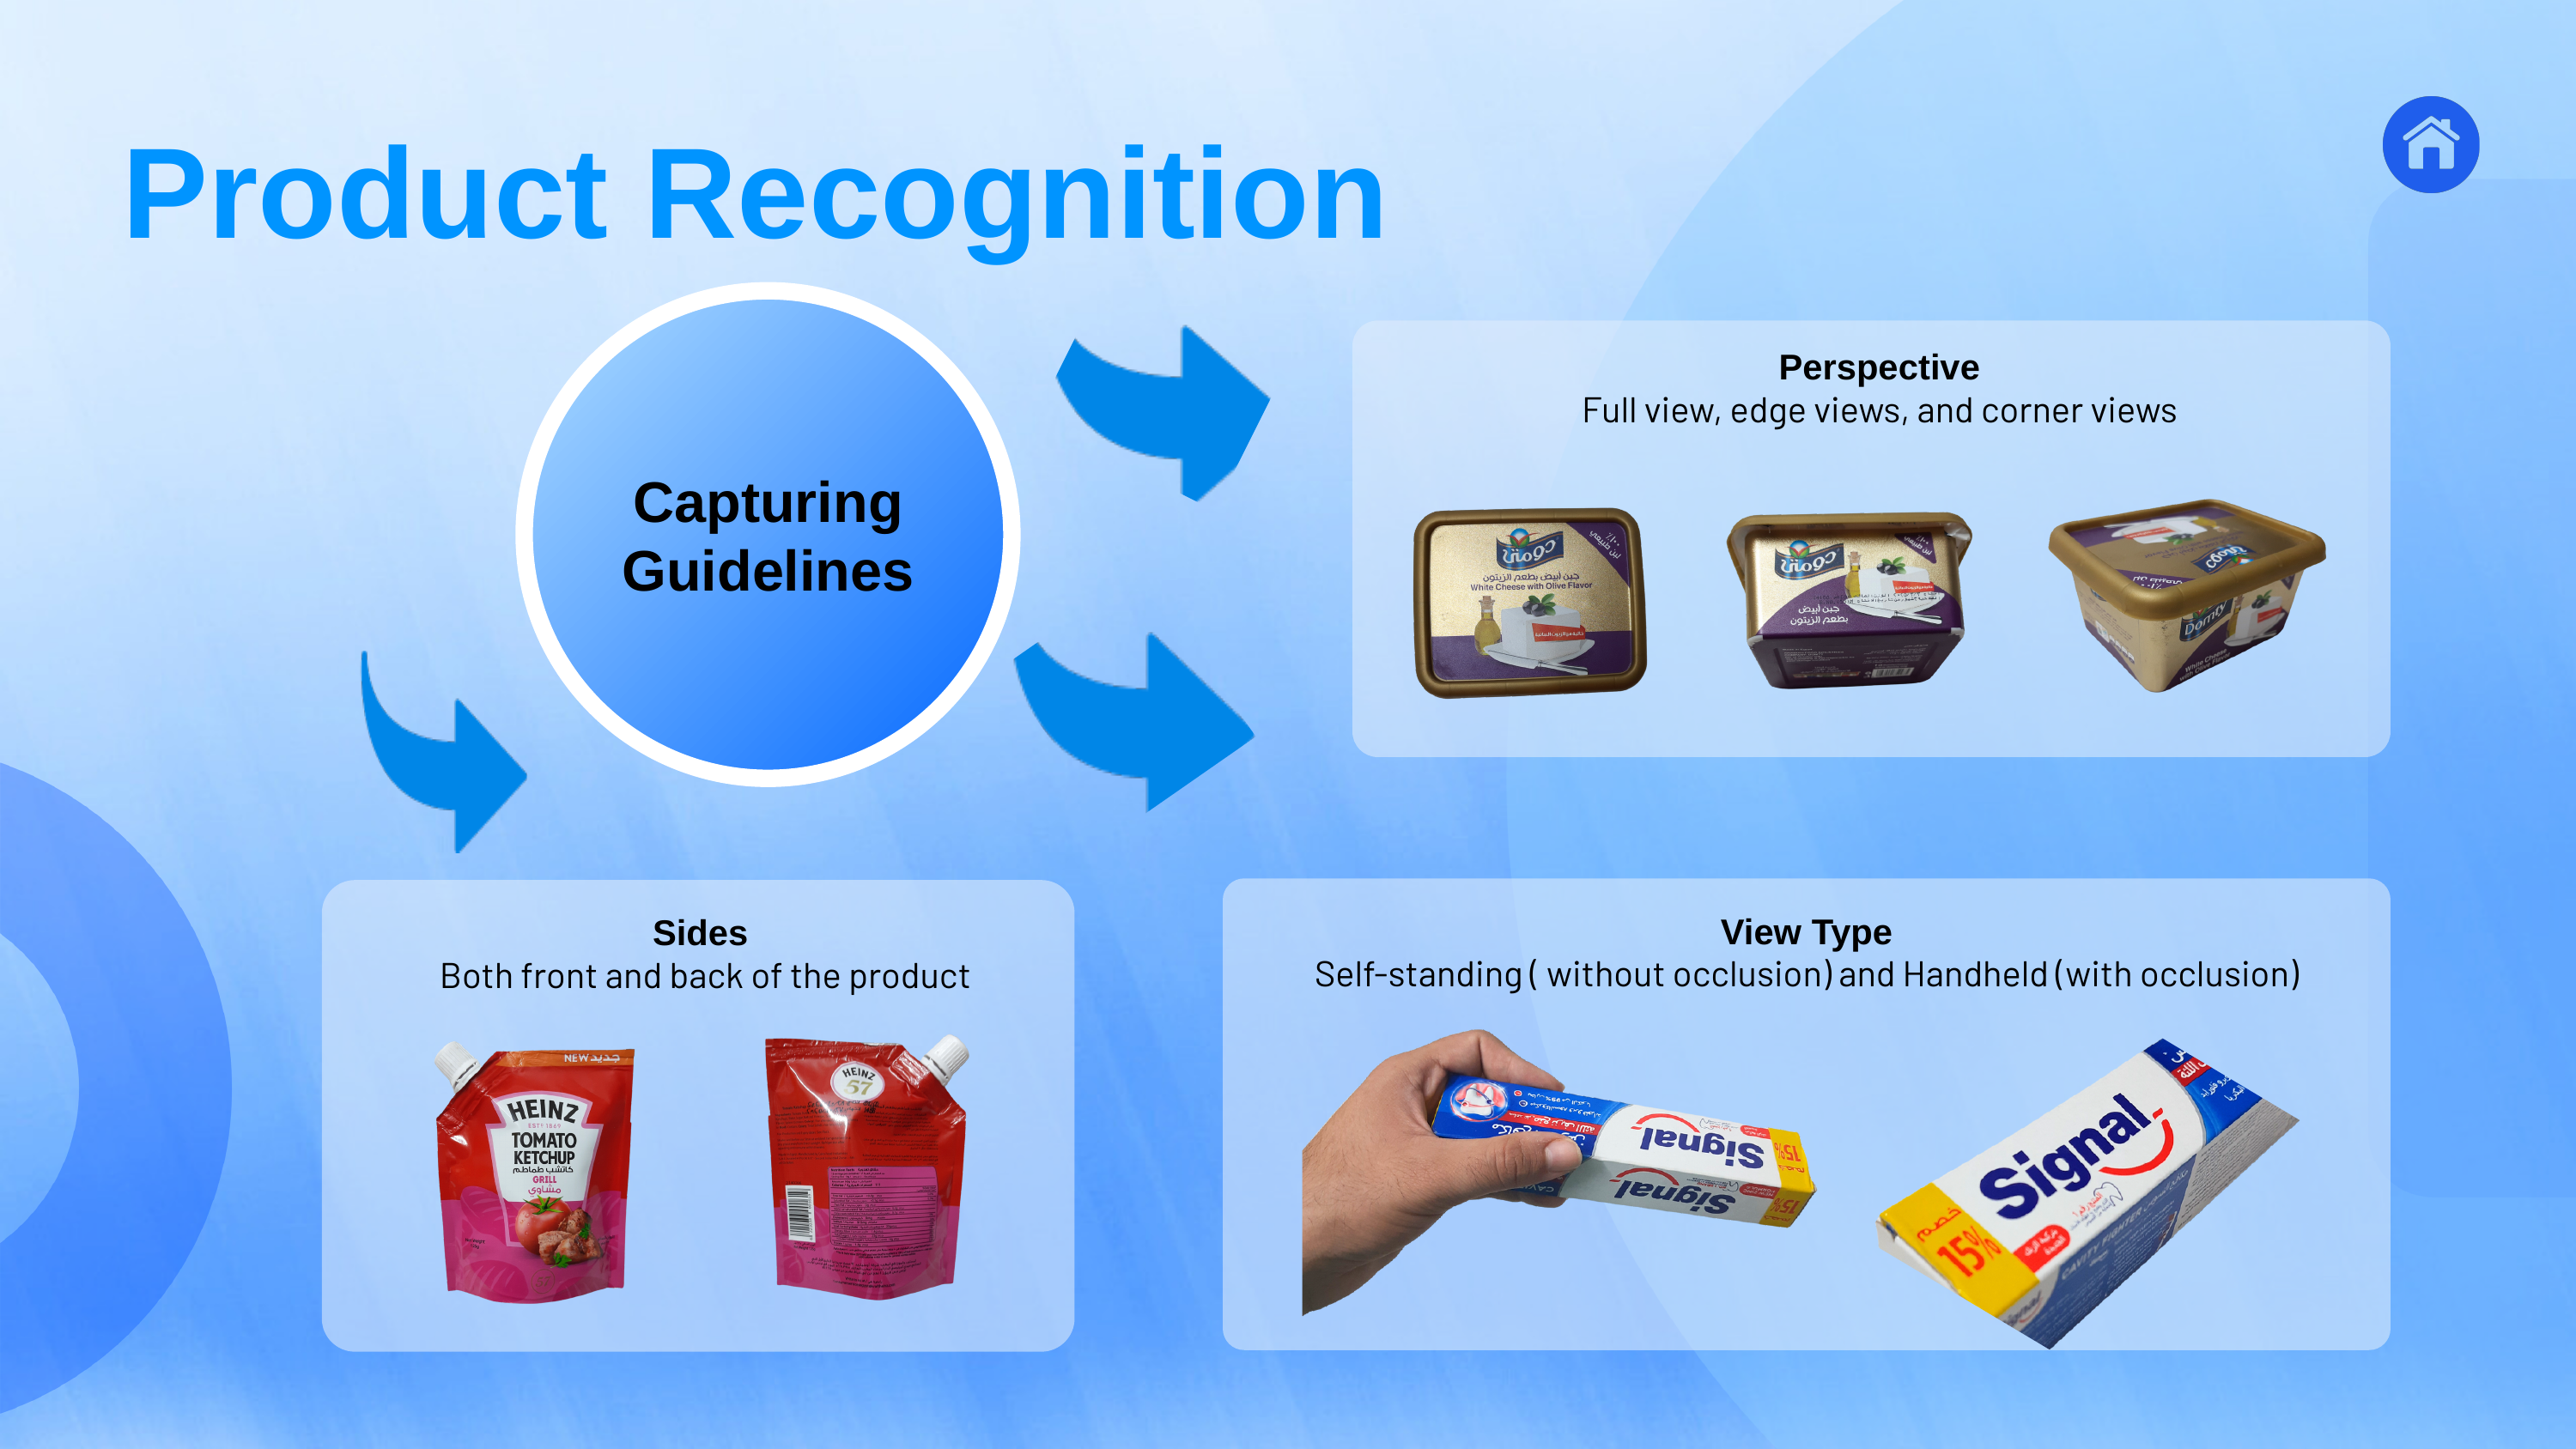

Product Recognition
6
Product
Recognition

Capturing Guidelines

Perspective
Full view, edge views, and corner views

3
Ros &
Kinematics
4
Mapping &
Navigation
5
Person
Tracking
7
Wireless
Comm

1
Introduction
2
Application
CONTENT

View Type
Self-standing ( without occlusion) and Handheld (with occlusion)

Sides
Both front and back of the product